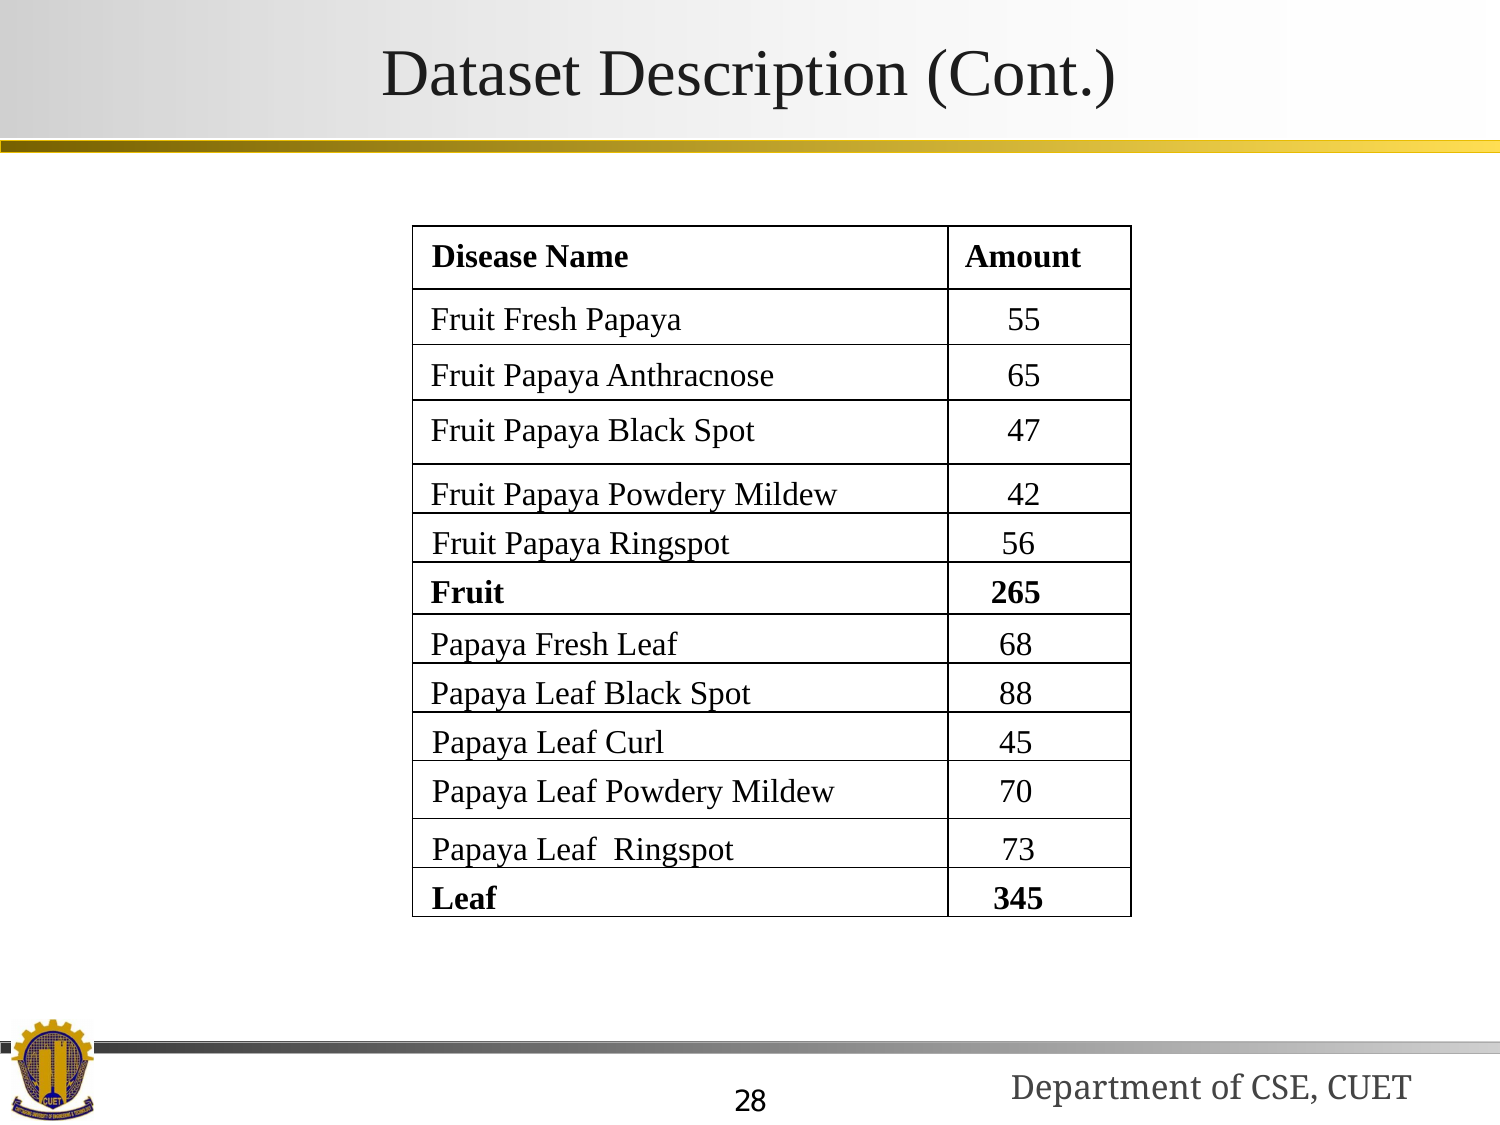

# Dataset Description (Cont.)

| Disease Name | Amount |
| --- | --- |
| Fruit Fresh Papaya | 55 |
| Fruit Papaya Anthracnose | 65 |
| Fruit Papaya Black Spot | 47 |
| Fruit Papaya Powdery Mildew | 42 |
| Fruit Papaya Ringspot | 56 |
| Fruit | 265 |
| Papaya Fresh Leaf | 68 |
| Papaya Leaf Black Spot | 88 |
| Papaya Leaf Curl | 45 |
| Papaya Leaf Powdery Mildew | 70 |
| Papaya Leaf Ringspot | 73 |
| Leaf | 345 |